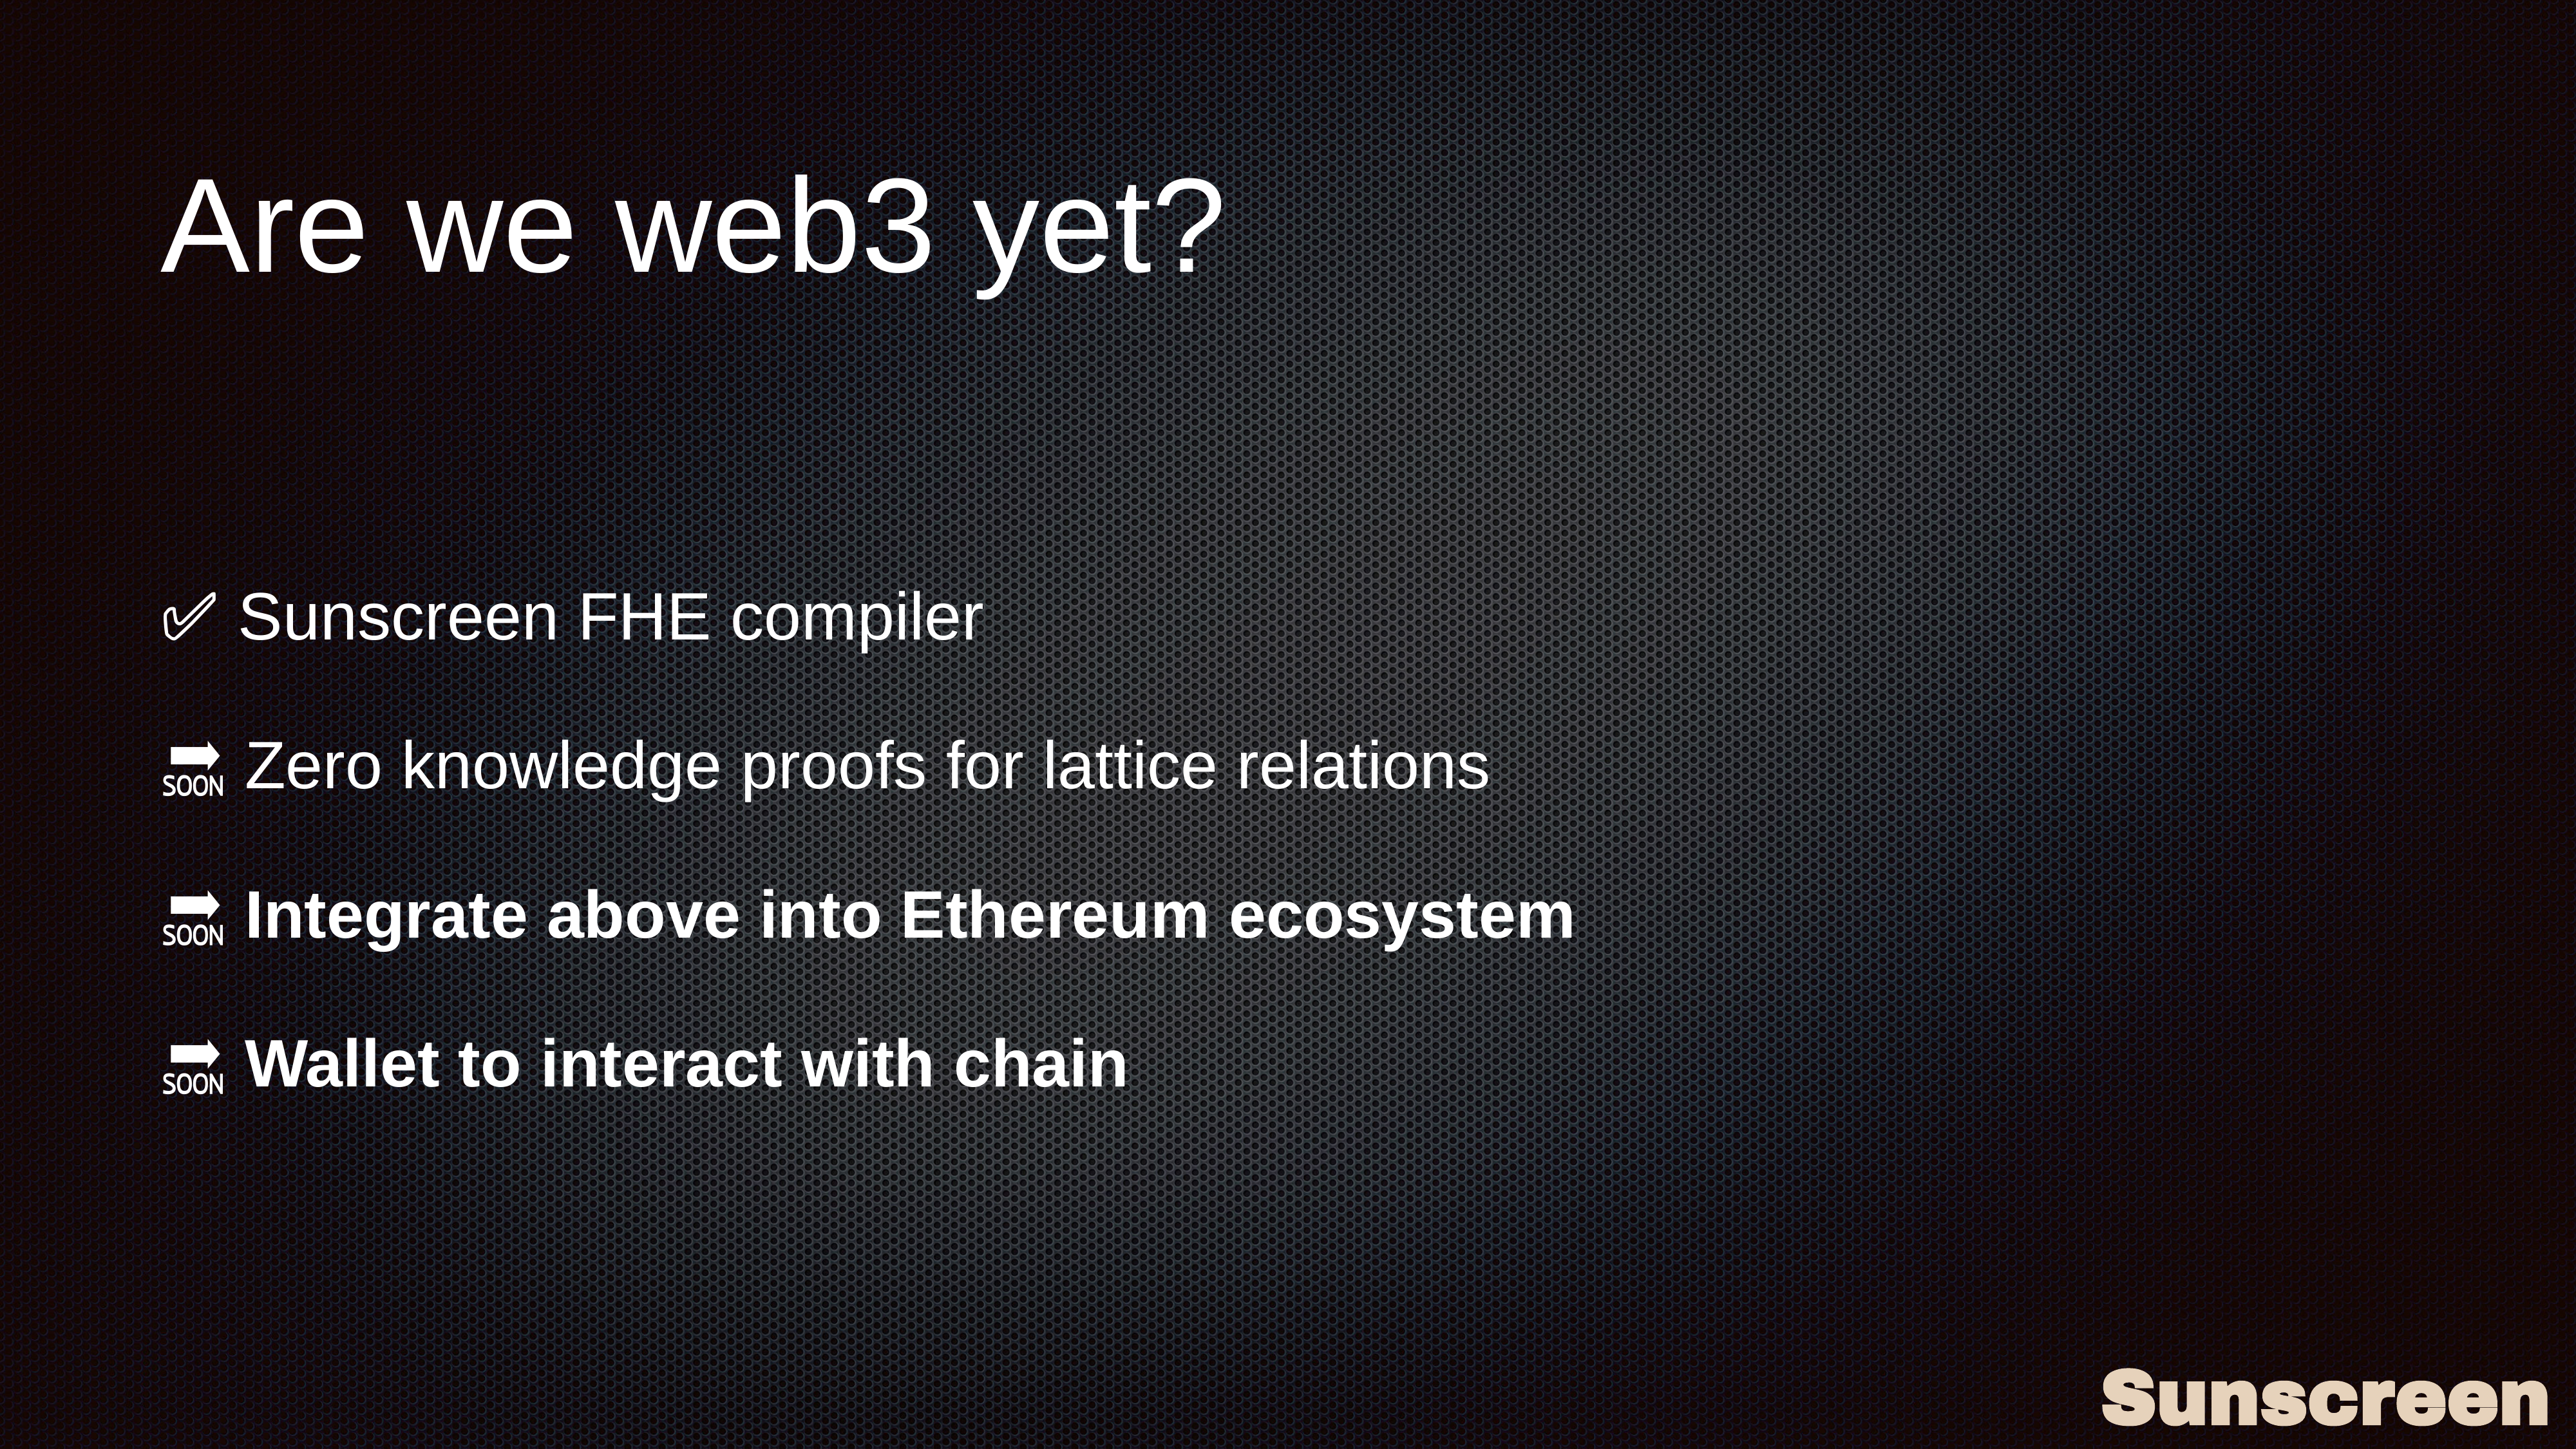

# Are we web3 yet?
✅ Sunscreen FHE compiler
🔜 Zero knowledge proofs for lattice relations
🔜 Integrate above into Ethereum ecosystem
🔜 Wallet to interact with chain
Sunscreen